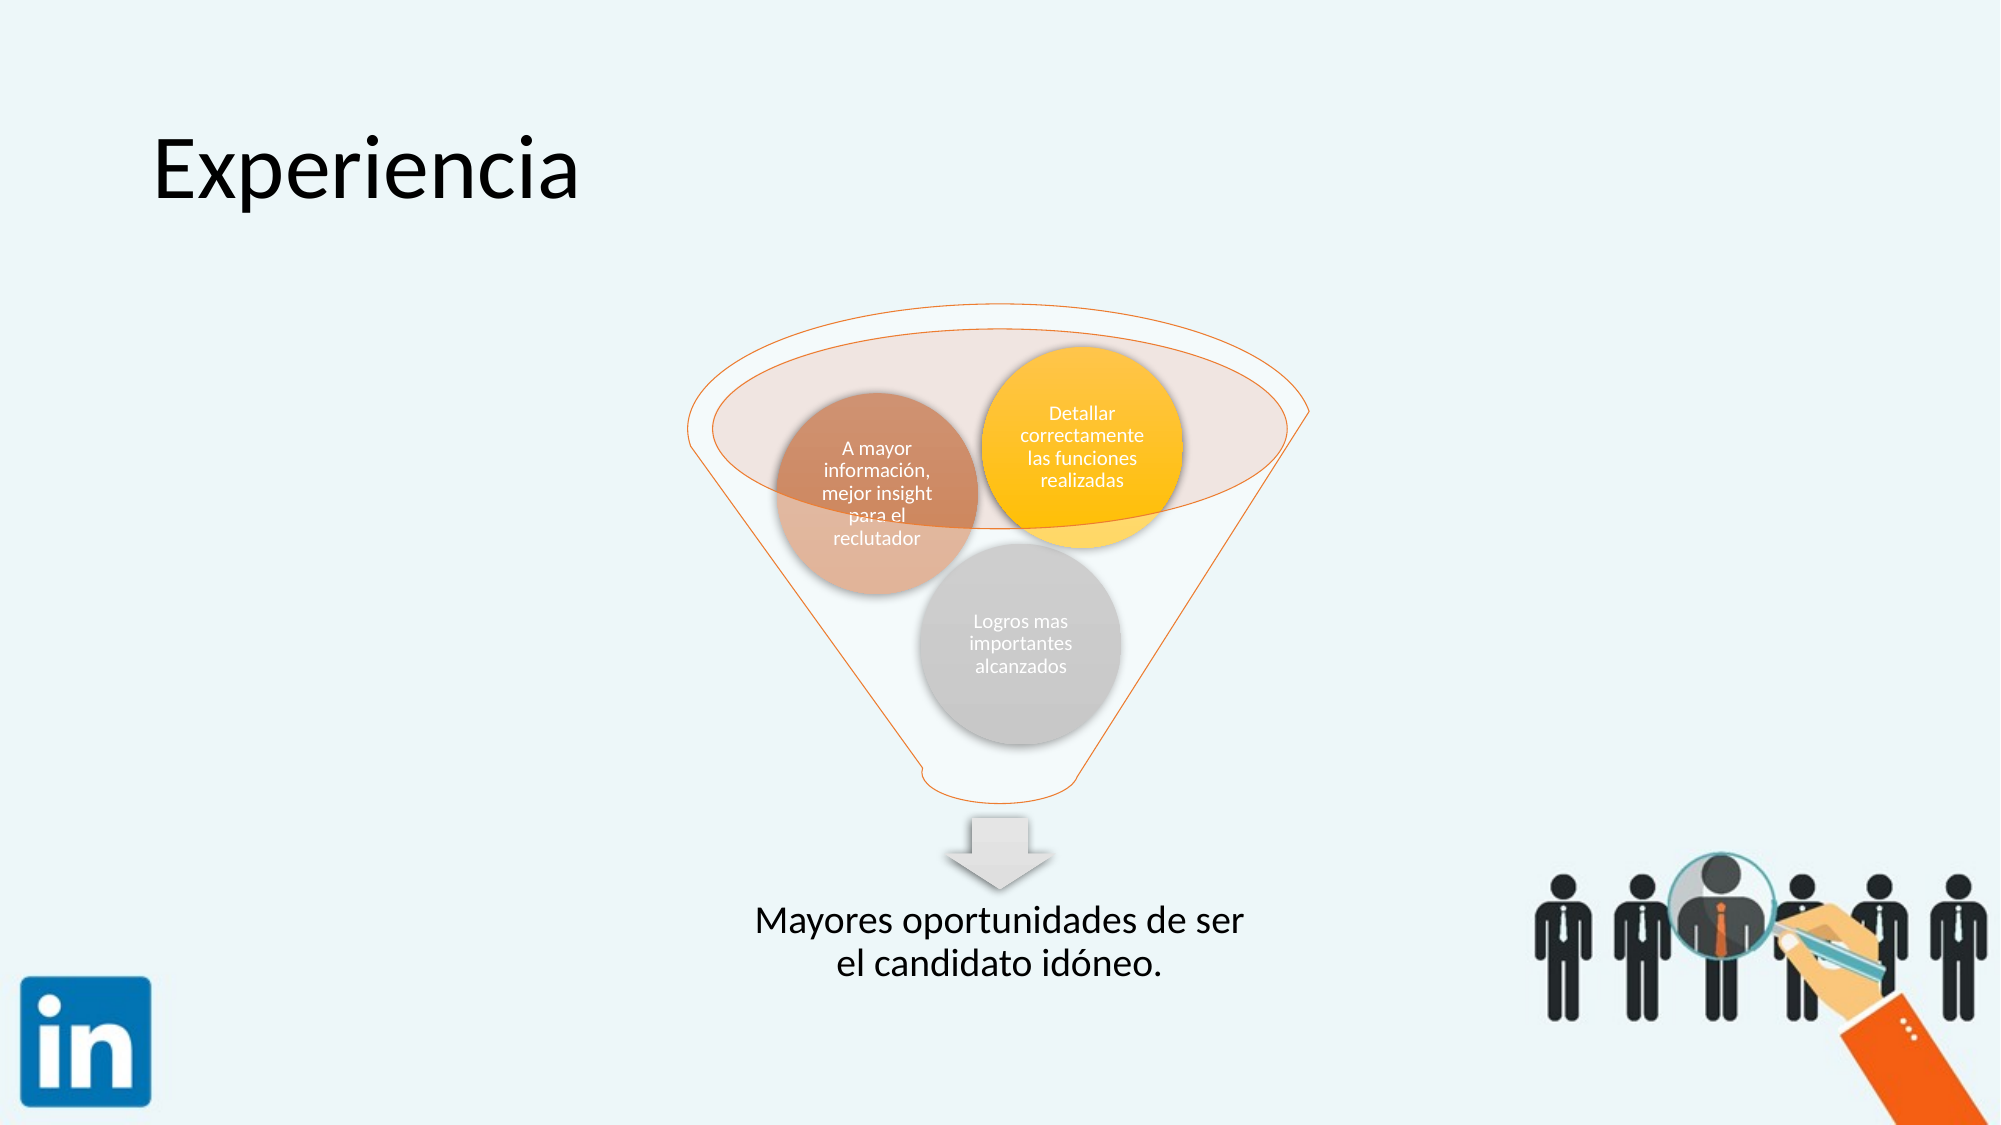

# Experiencia
Mayores oportunidades de ser el candidato idóneo.
Logros mas importantes alcanzados
A mayor información, mejor insight para el reclutador
Detallar correctamente las funciones realizadas